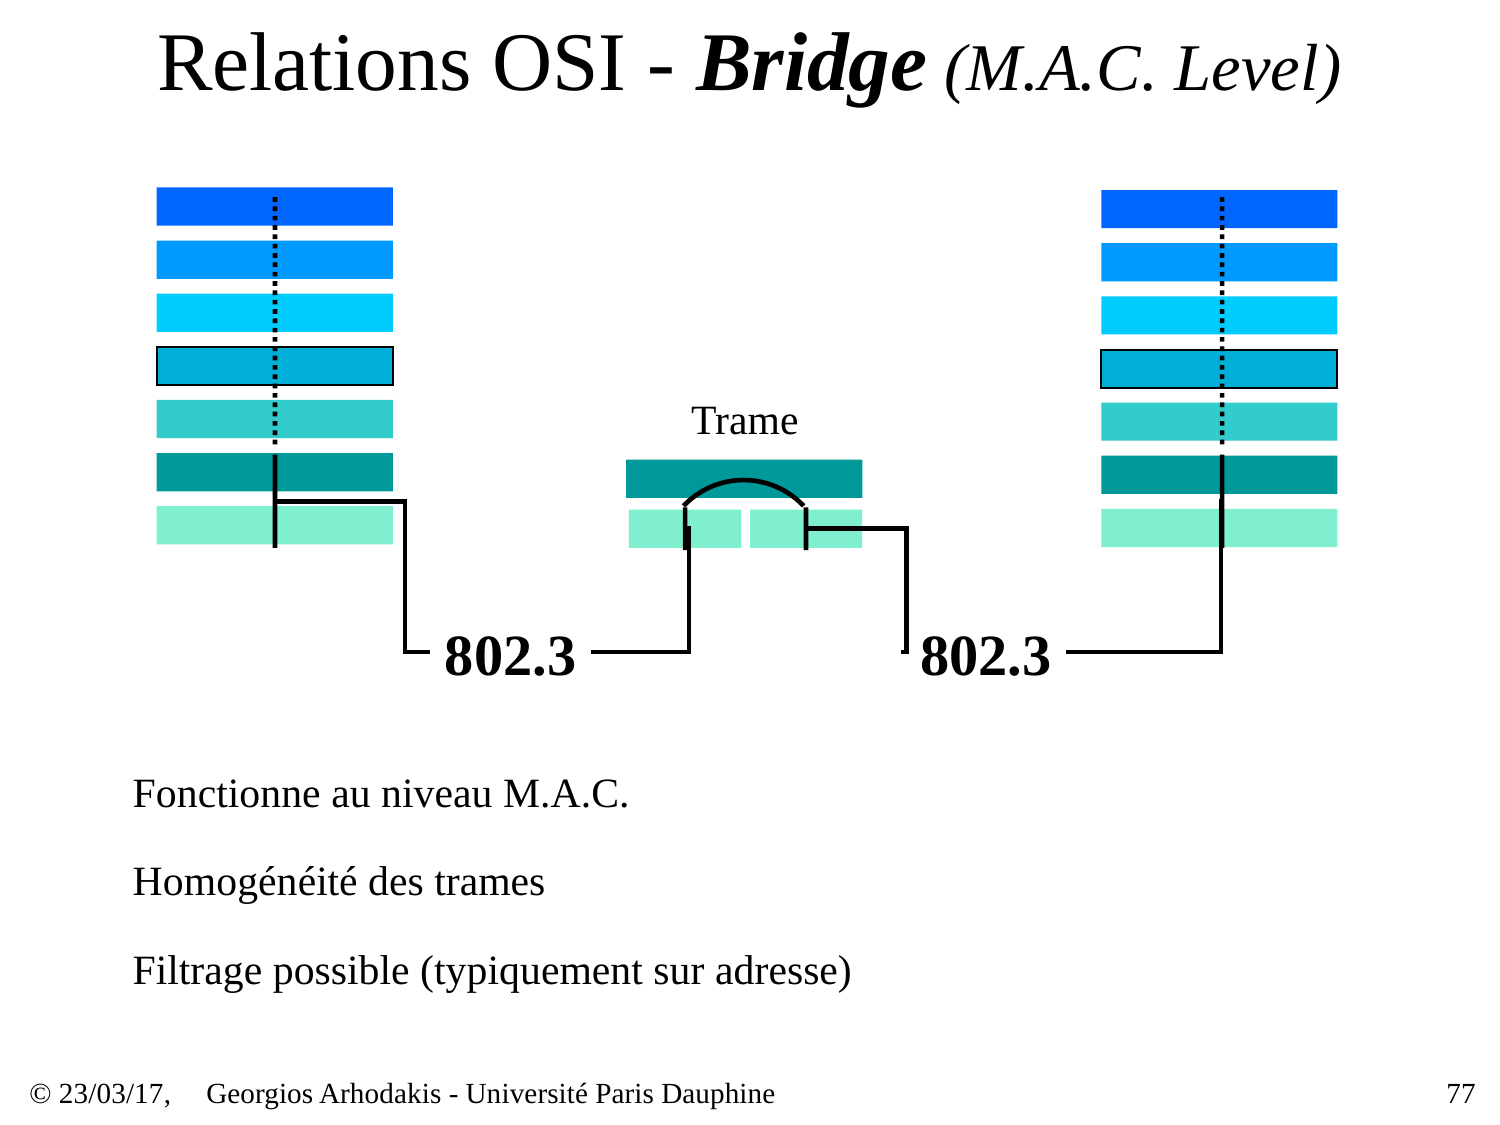

# Relations OSI - Bridge (M.A.C. Level)

Trame

802.3
802.3
Fonctionne au niveau M.A.C.
Homogénéité des trames
Filtrage possible (typiquement sur adresse)
© 23/03/17,
Georgios Arhodakis - Université Paris Dauphine
77